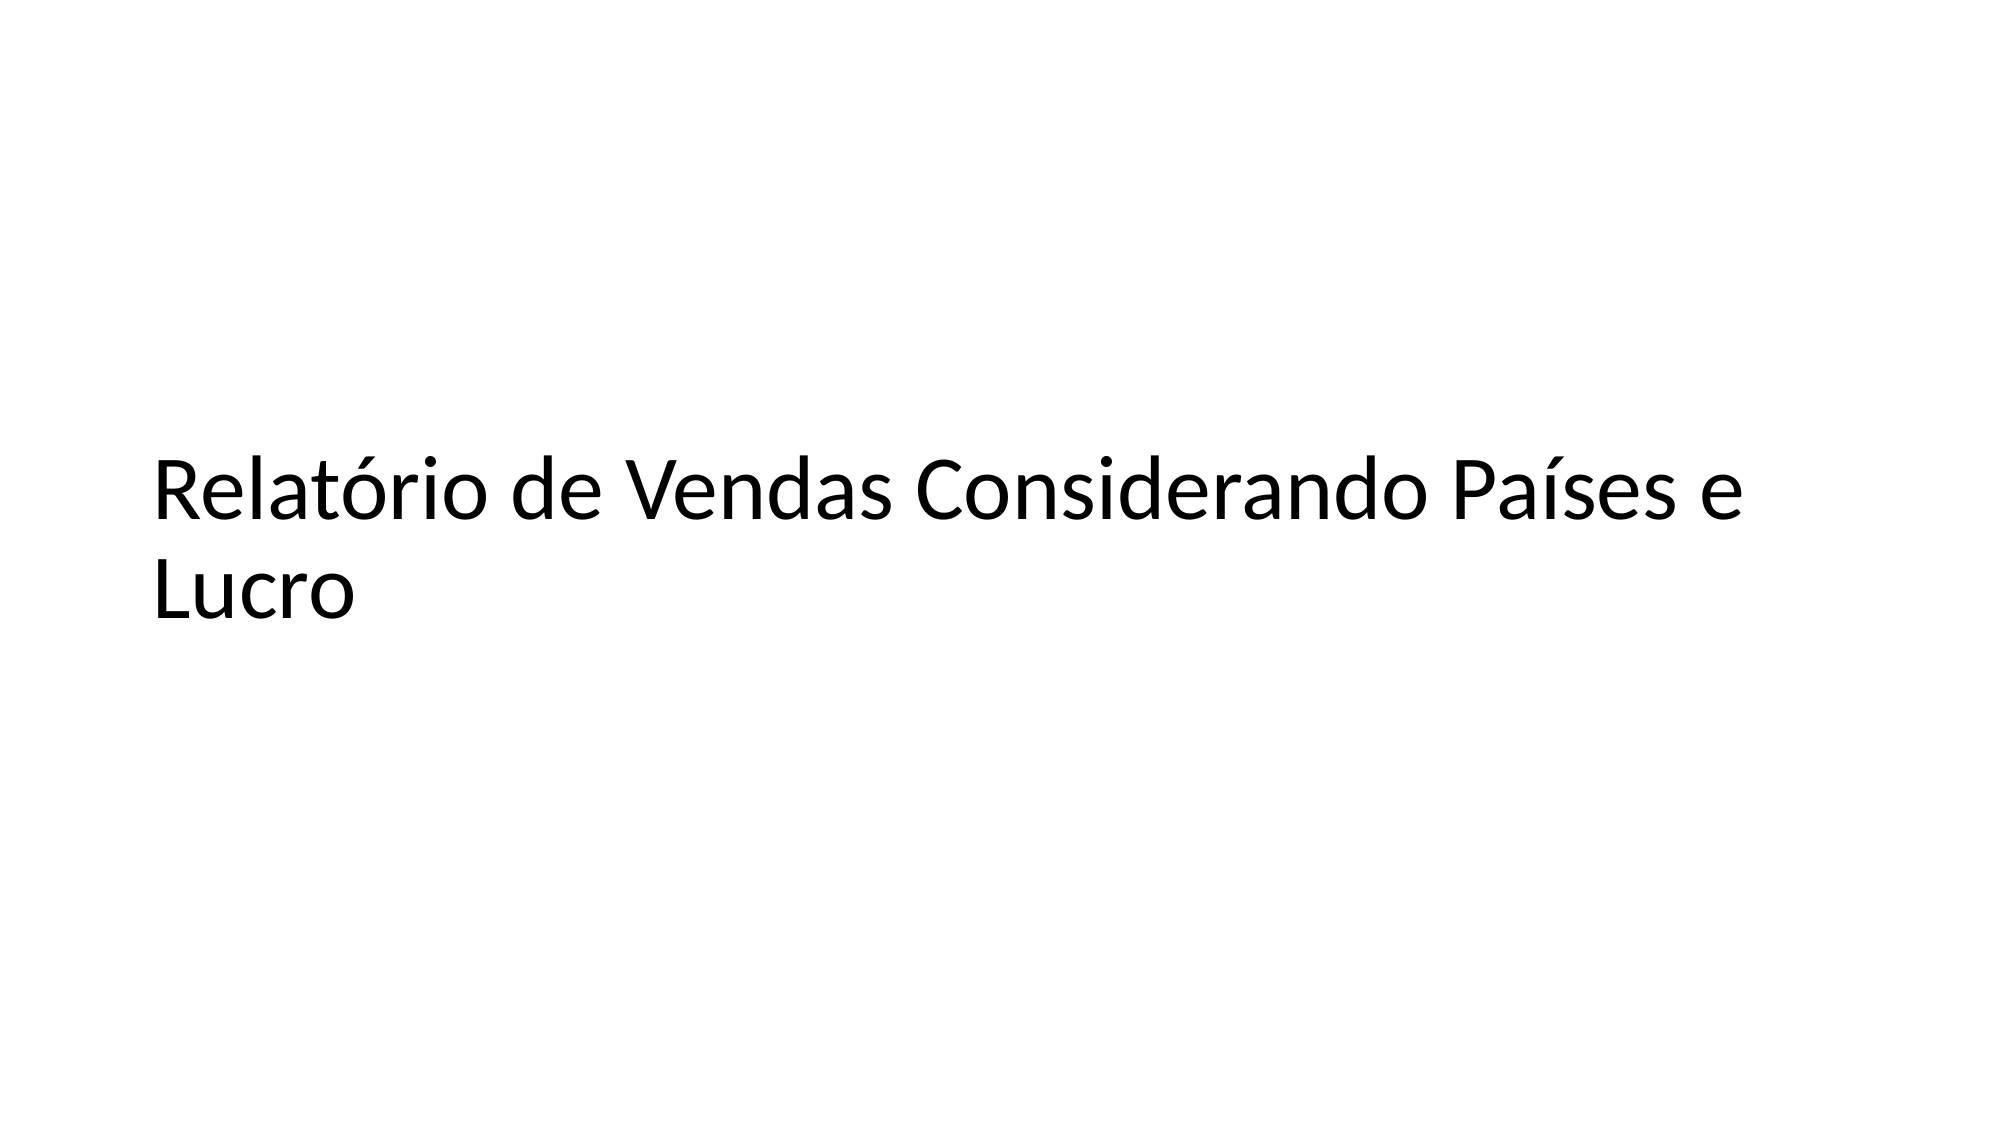

# Relatório de Vendas Considerando Países e Lucro